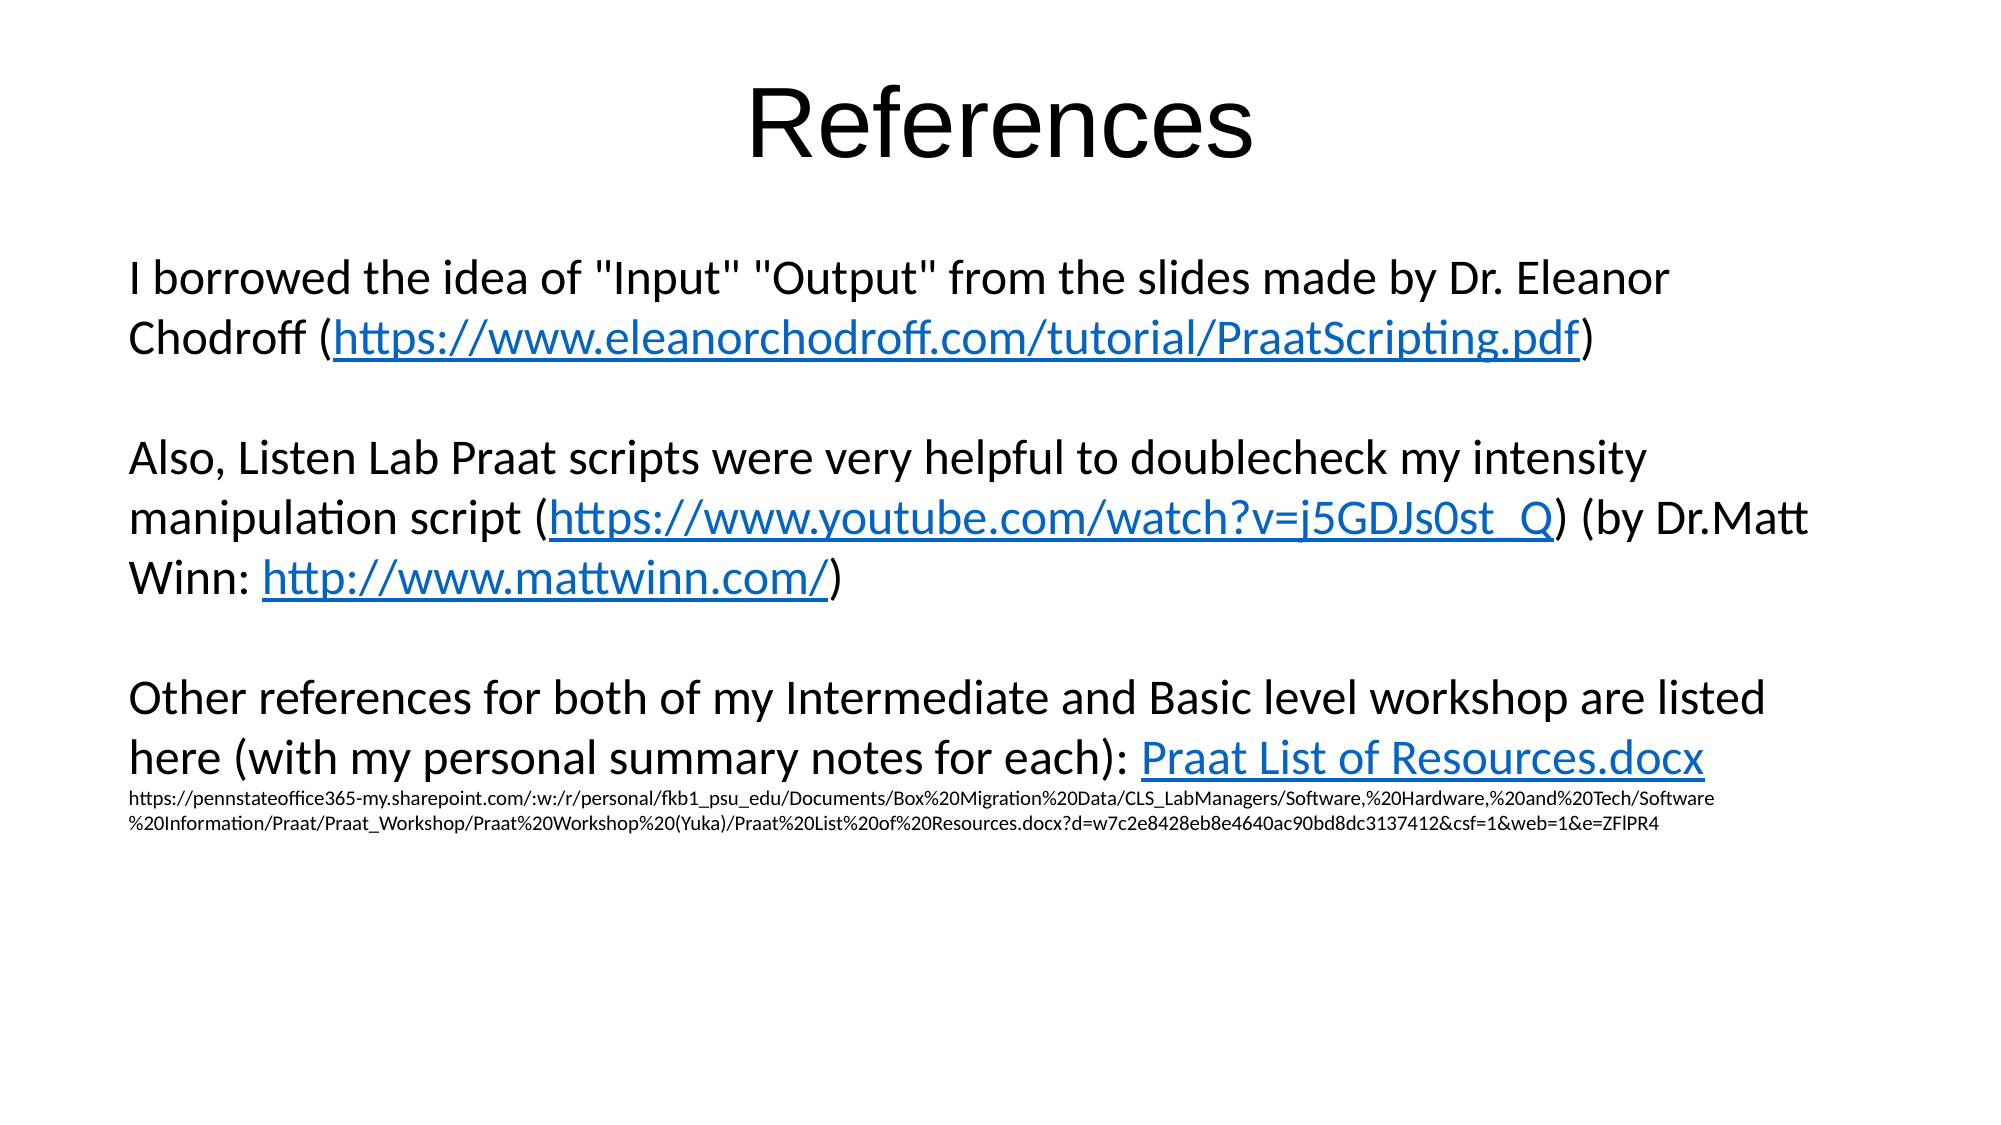

References
I borrowed the idea of "Input" "Output" from the slides made by Dr. Eleanor Chodroff (https://www.eleanorchodroff.com/tutorial/PraatScripting.pdf)

Also, Listen Lab Praat scripts were very helpful to doublecheck my intensity manipulation script (https://www.youtube.com/watch?v=j5GDJs0st_Q) (by Dr.Matt Winn: http://www.mattwinn.com/)

Other references for both of my Intermediate and Basic level workshop are listed here (with my personal summary notes for each): Praat List of Resources.docx
https://pennstateoffice365-my.sharepoint.com/:w:/r/personal/fkb1_psu_edu/Documents/Box%20Migration%20Data/CLS_LabManagers/Software,%20Hardware,%20and%20Tech/Software%20Information/Praat/Praat_Workshop/Praat%20Workshop%20(Yuka)/Praat%20List%20of%20Resources.docx?d=w7c2e8428eb8e4640ac90bd8dc3137412&csf=1&web=1&e=ZFlPR4